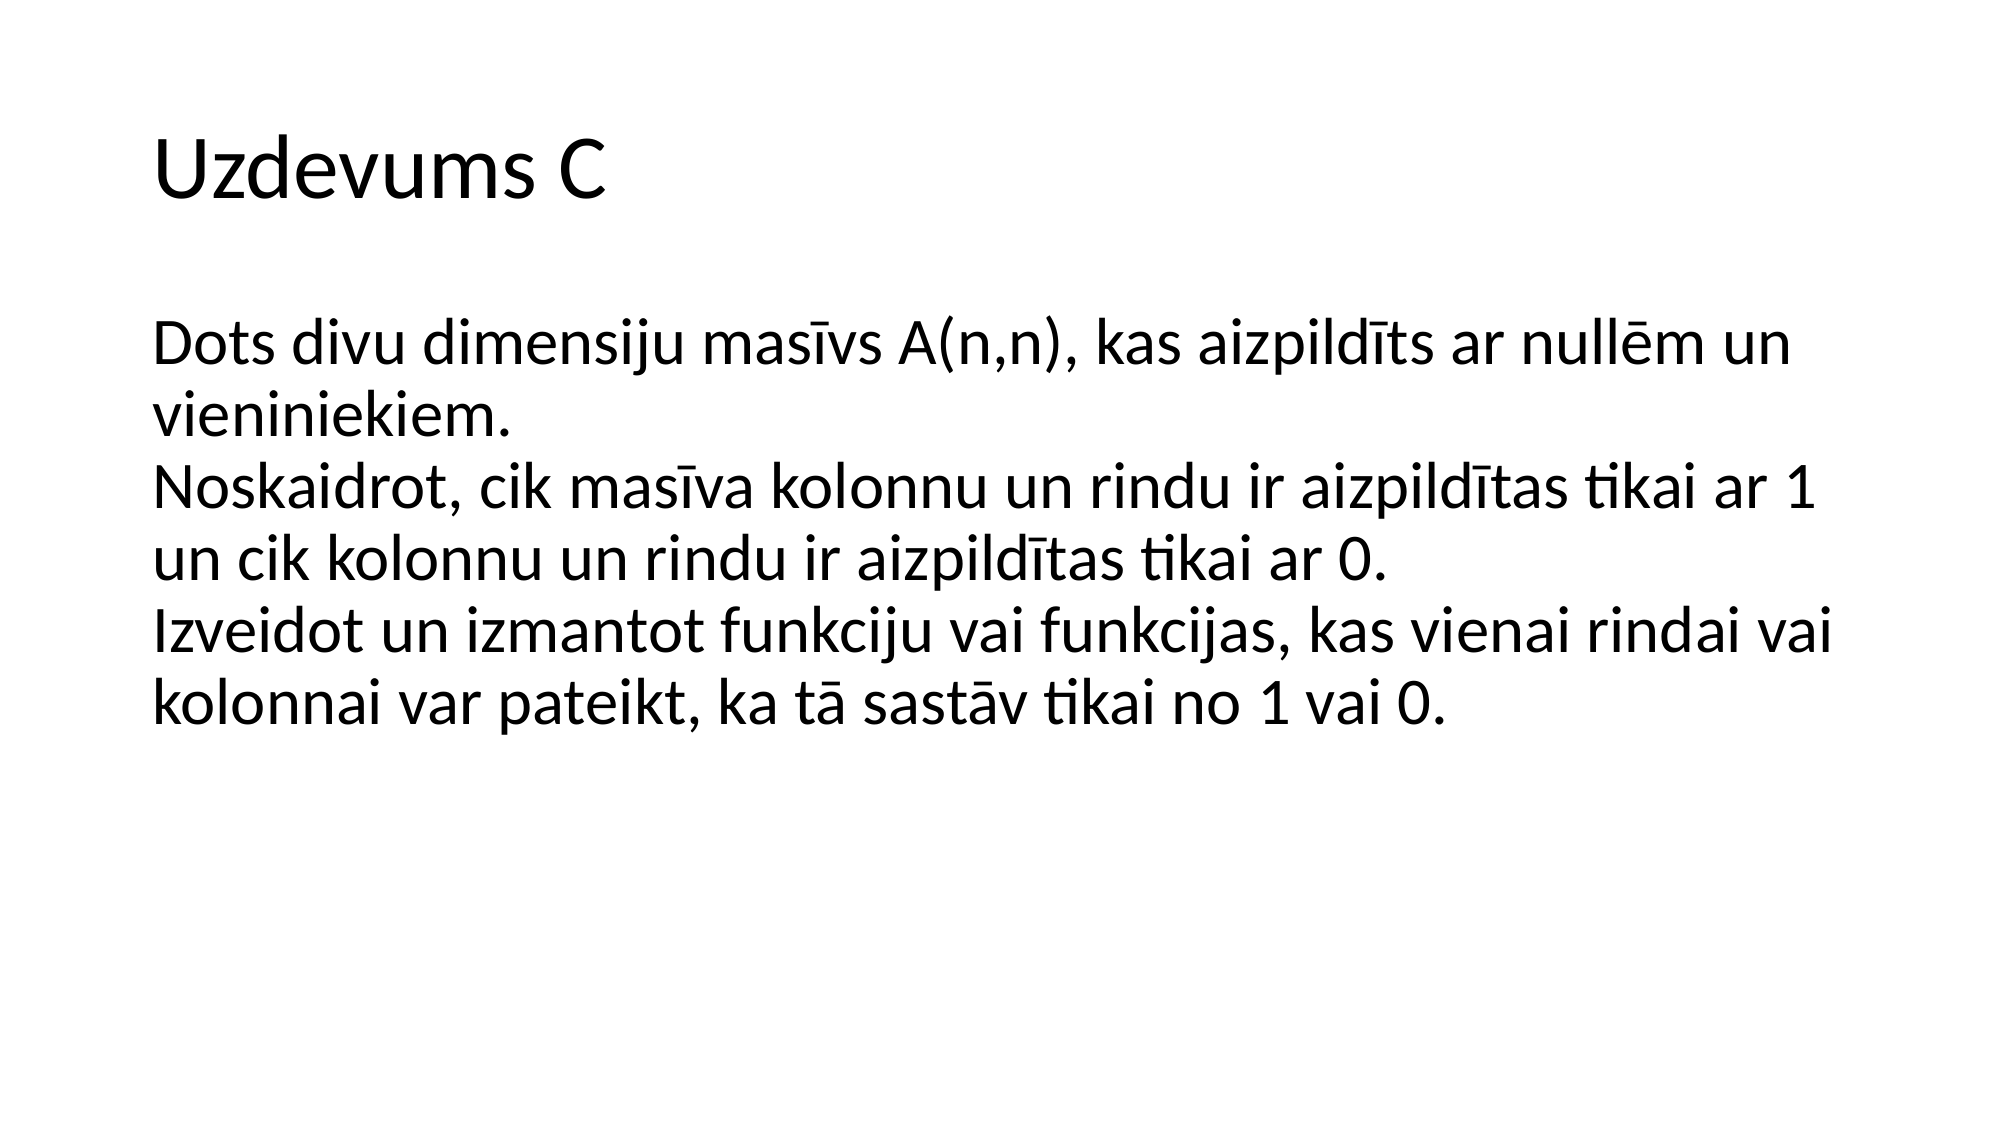

# Uzdevums C
Dots divu dimensiju masīvs A(n,n), kas aizpildīts ar nullēm un vieniniekiem.
Noskaidrot, cik masīva kolonnu un rindu ir aizpildītas tikai ar 1 un cik kolonnu un rindu ir aizpildītas tikai ar 0.
Izveidot un izmantot funkciju vai funkcijas, kas vienai rindai vai kolonnai var pateikt, ka tā sastāv tikai no 1 vai 0.